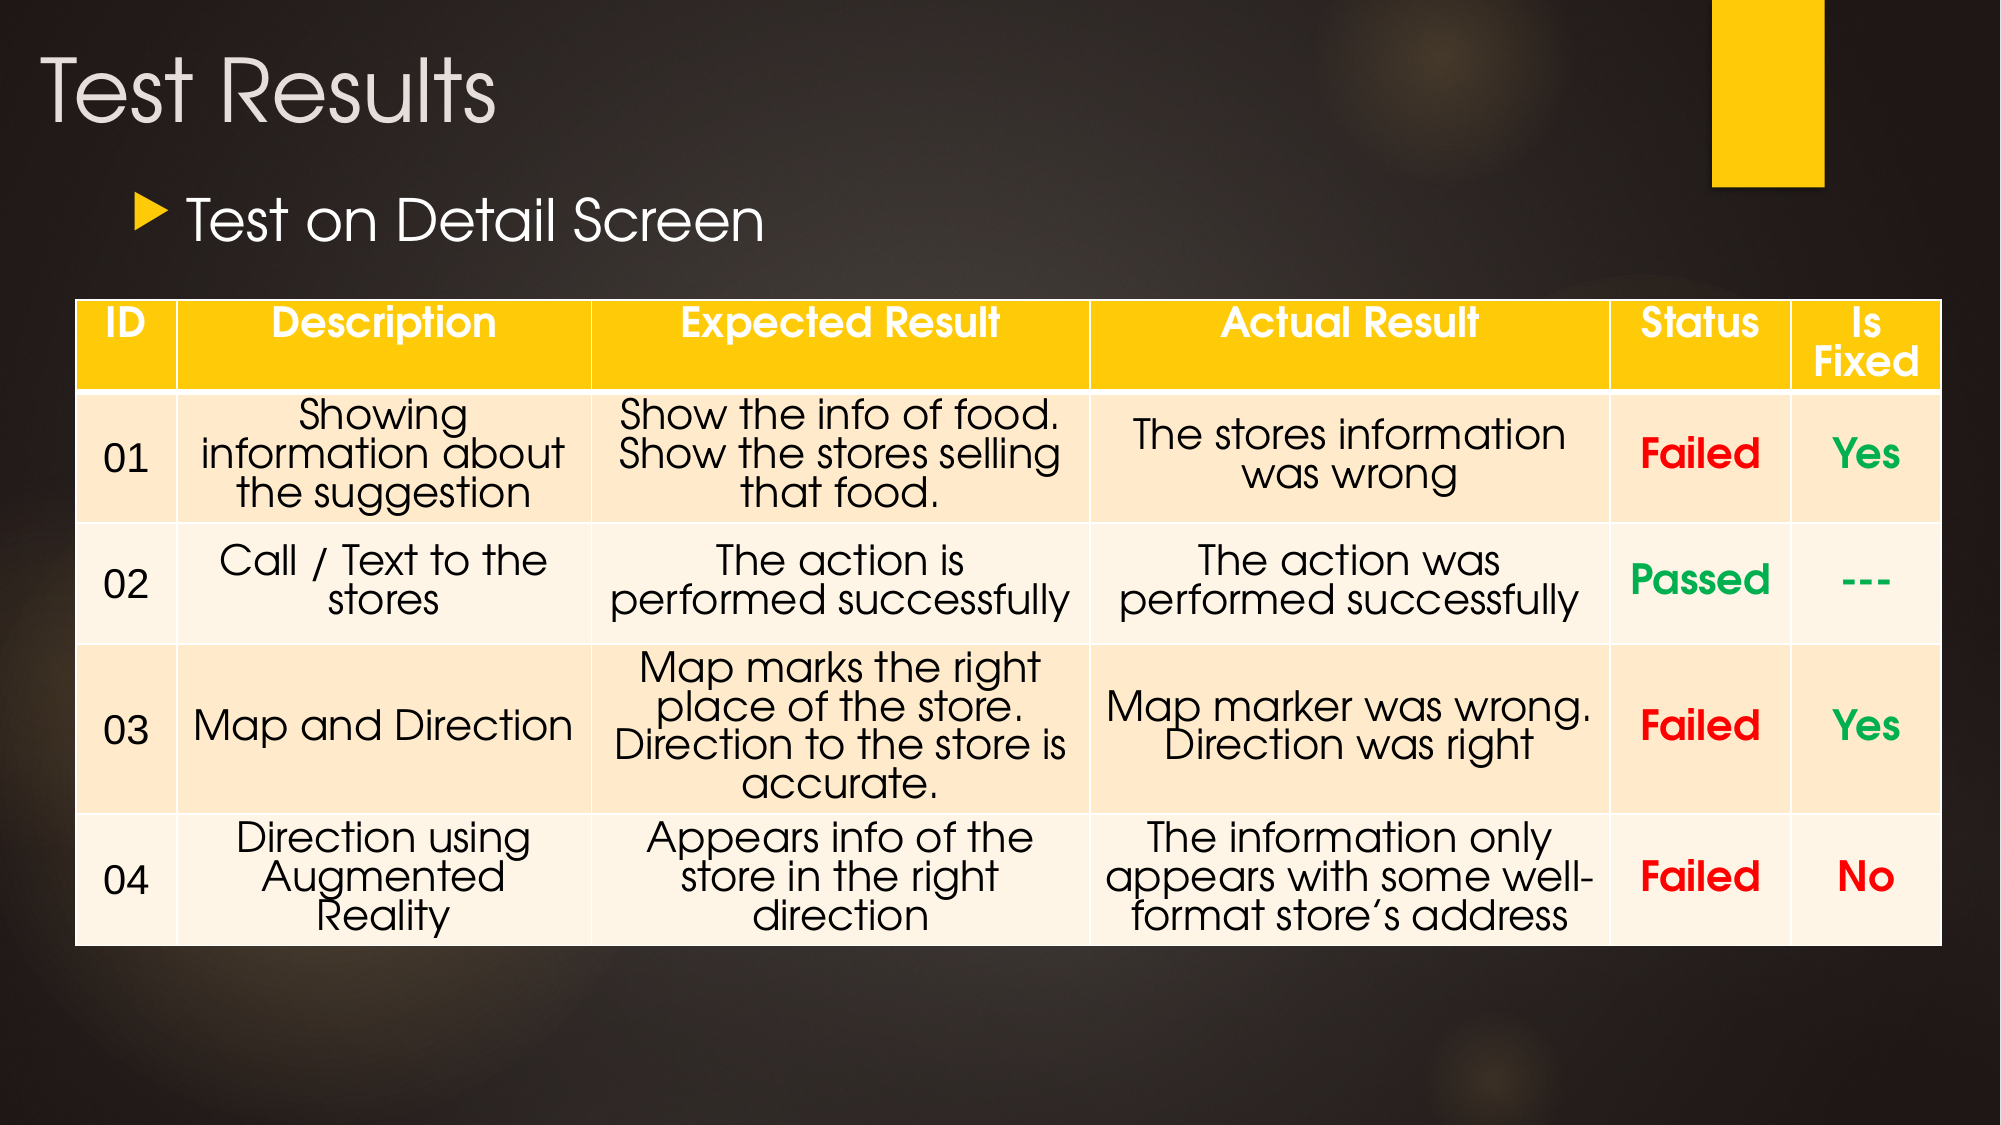

# Test Results
Test on Detail Screen
| ID | Description | Expected Result | Actual Result | Status | Is Fixed |
| --- | --- | --- | --- | --- | --- |
| 01 | Showing information about the suggestion | Show the info of food. Show the stores selling that food. | The stores information was wrong | Failed | Yes |
| 02 | Call / Text to the stores | The action is performed successfully | The action was performed successfully | Passed | --- |
| 03 | Map and Direction | Map marks the right place of the store. Direction to the store is accurate. | Map marker was wrong. Direction was right | Failed | Yes |
| 04 | Direction using Augmented Reality | Appears info of the store in the right direction | The information only appears with some well-format store’s address | Failed | No |